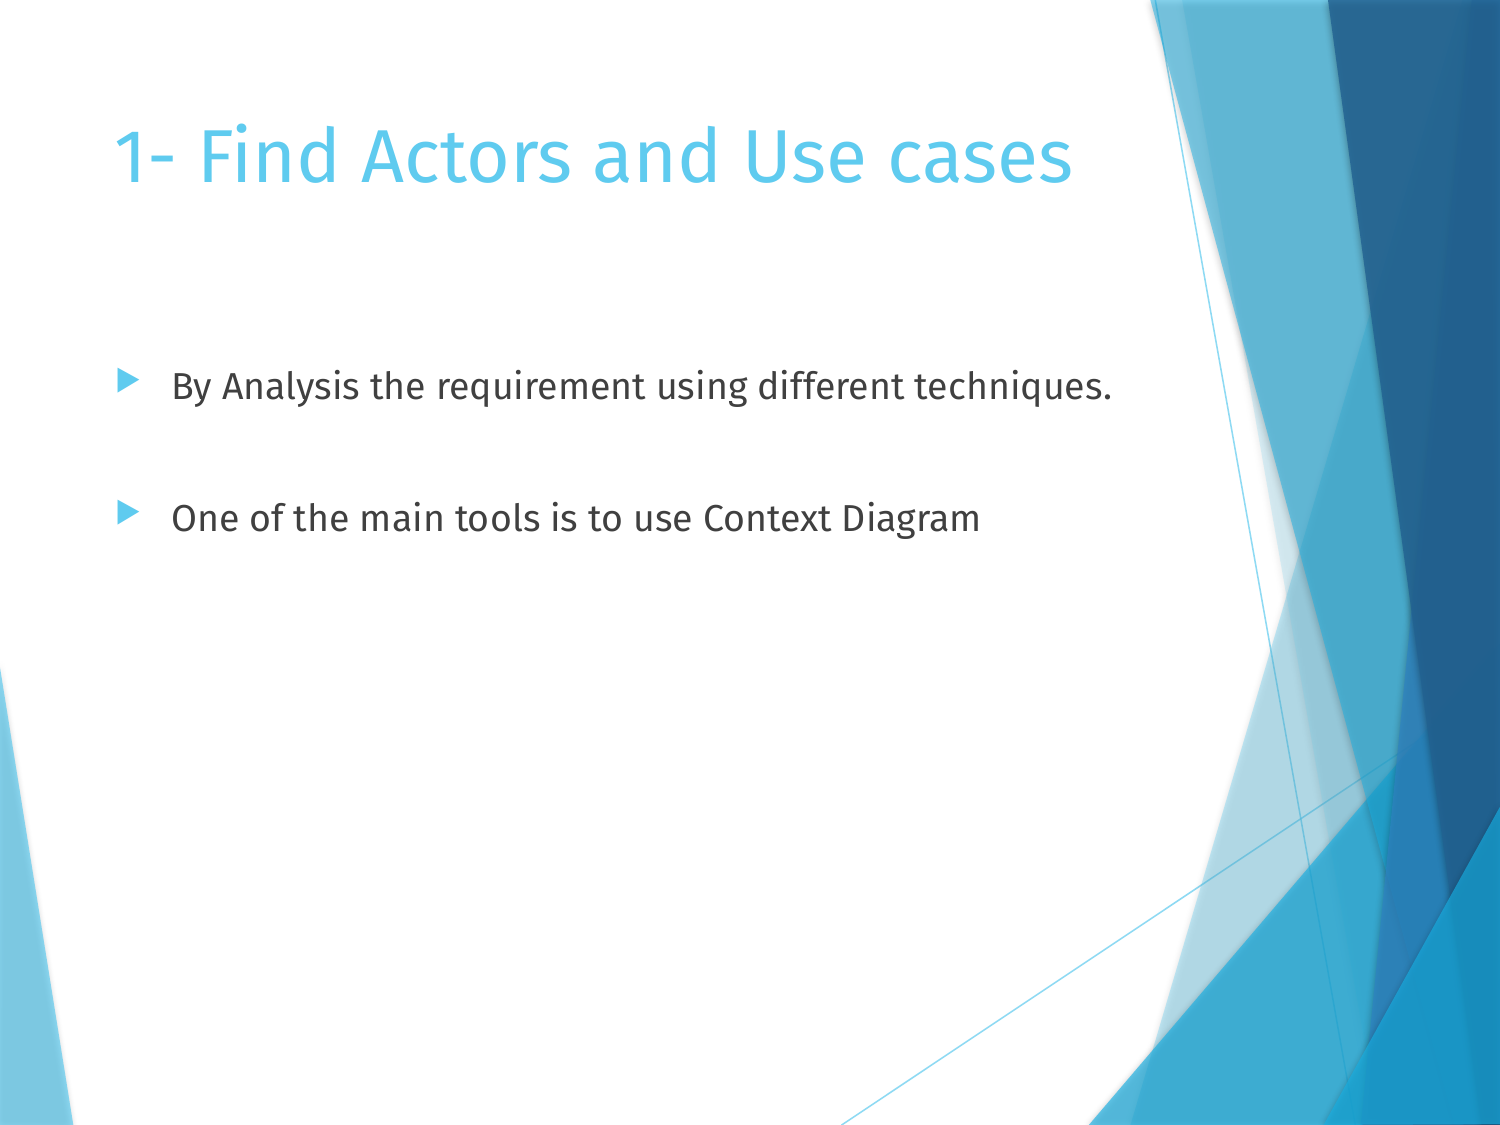

# 1- Find Actors and Use cases
By Analysis the requirement using different techniques.

One of the main tools is to use Context Diagram